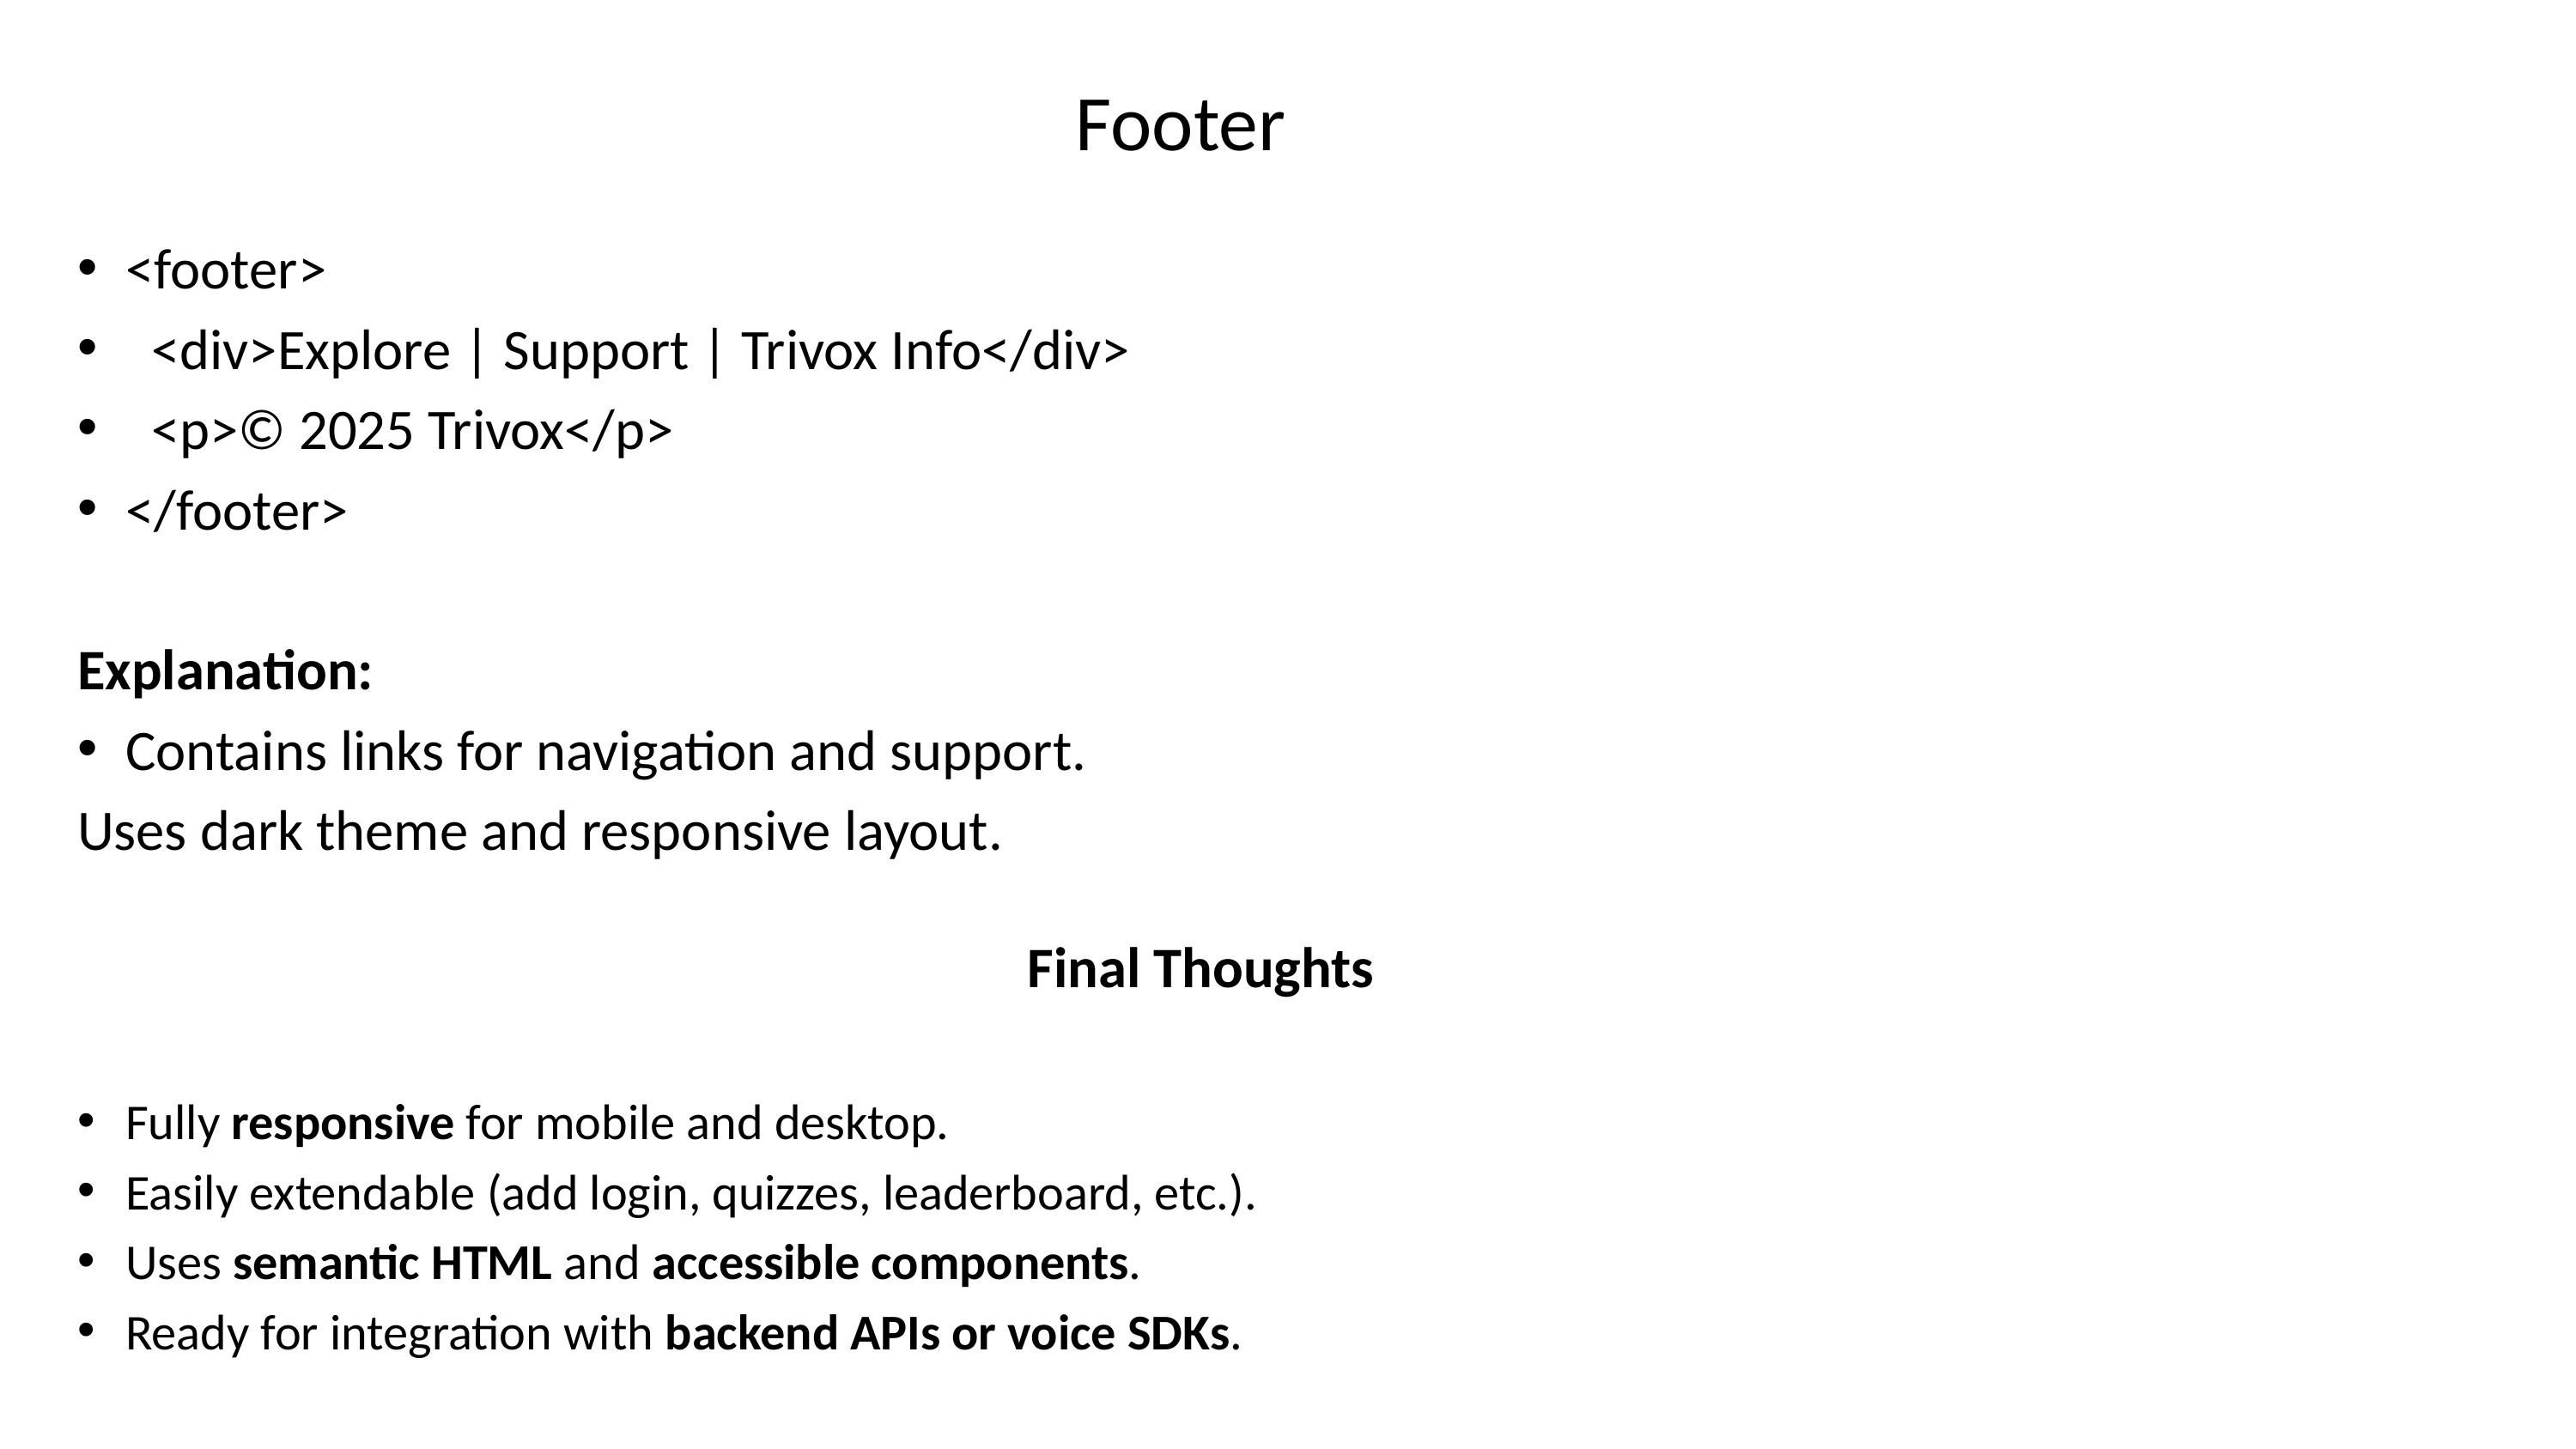

# Footer
<footer>
  <div>Explore | Support | Trivox Info</div>
  <p>© 2025 Trivox</p>
</footer>

Explanation:
Contains links for navigation and support.
Uses dark theme and responsive layout.
							Final Thoughts

Fully responsive for mobile and desktop.
Easily extendable (add login, quizzes, leaderboard, etc.).
Uses semantic HTML and accessible components.
Ready for integration with backend APIs or voice SDKs.